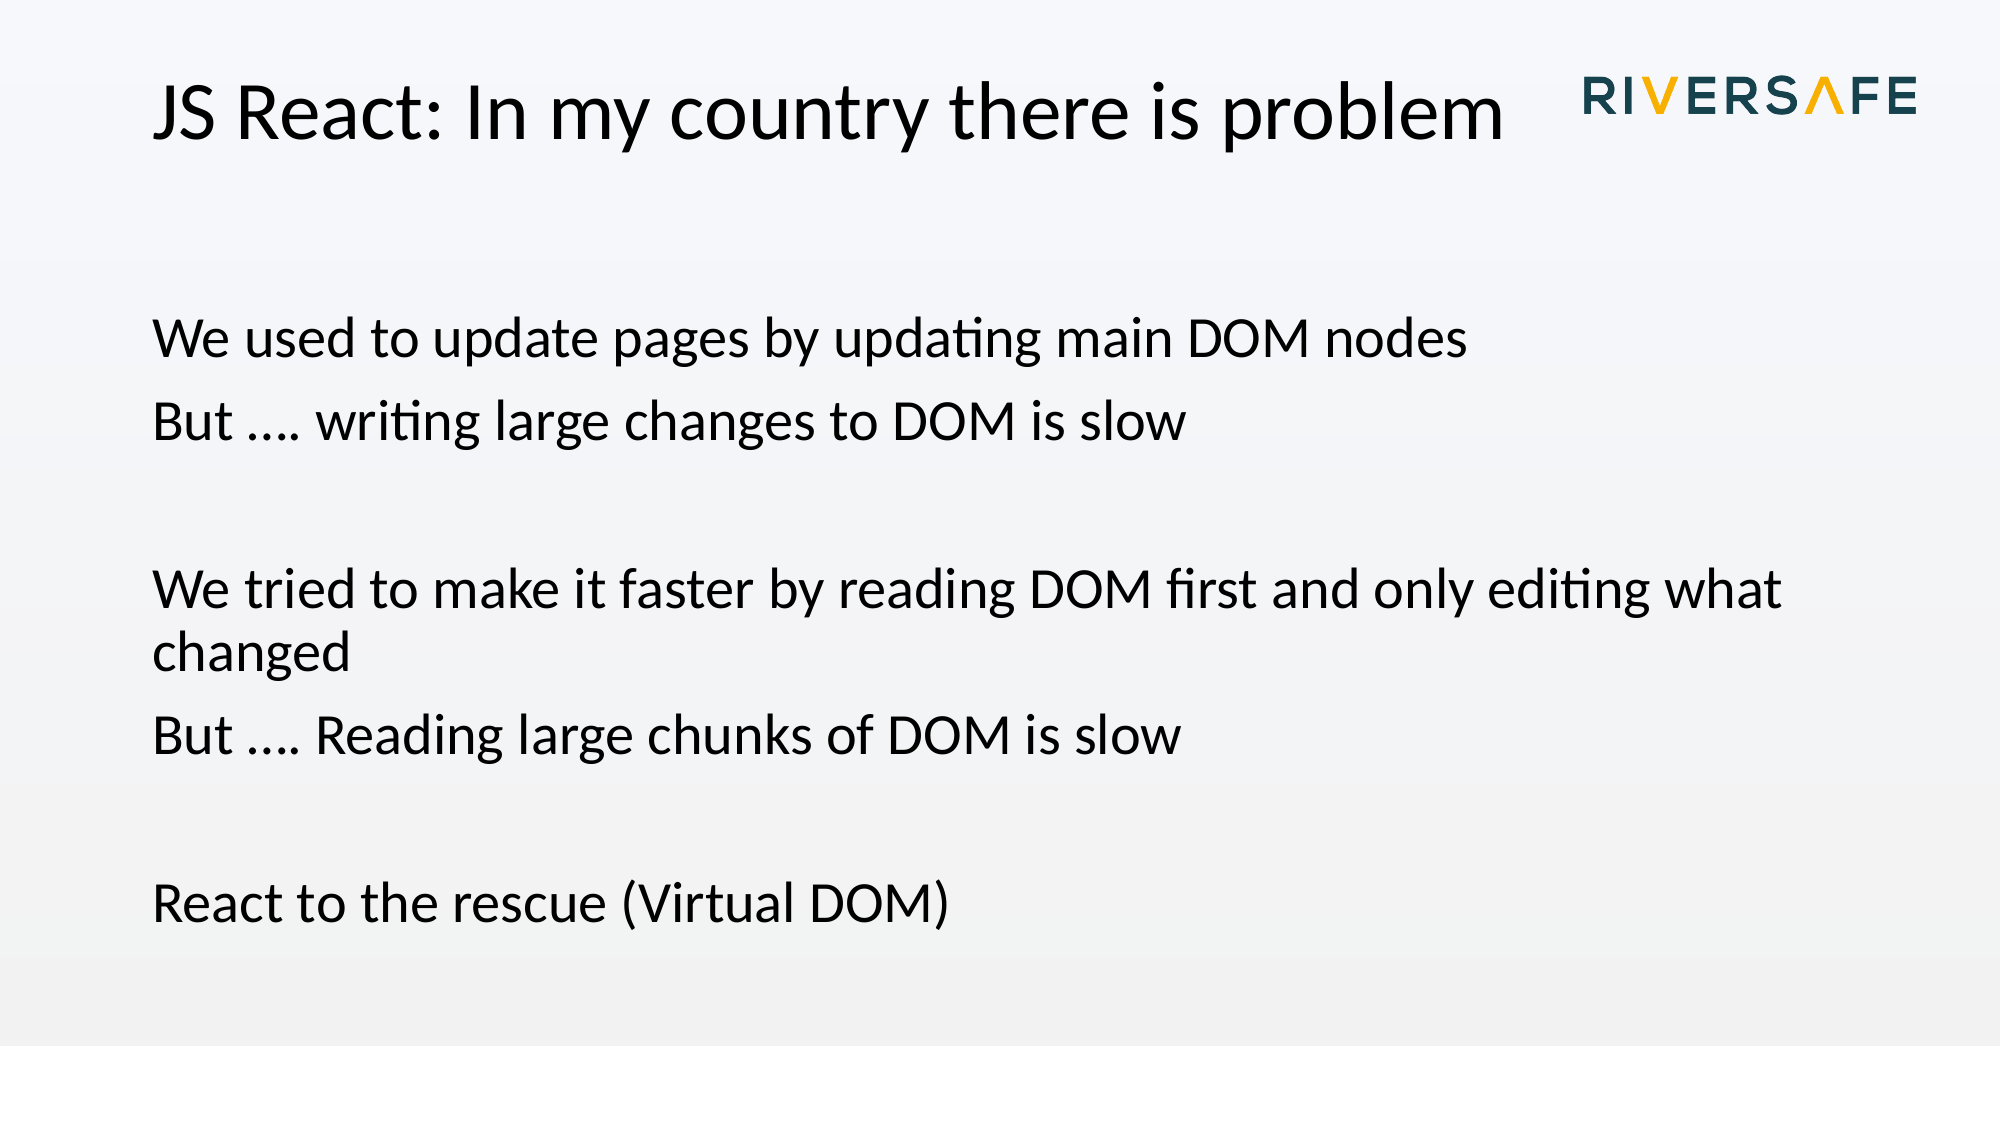

# JS React: In my country there is problem
We used to update pages by updating main DOM nodes
But …. writing large changes to DOM is slow

We tried to make it faster by reading DOM first and only editing what changed
But …. Reading large chunks of DOM is slow

React to the rescue (Virtual DOM)